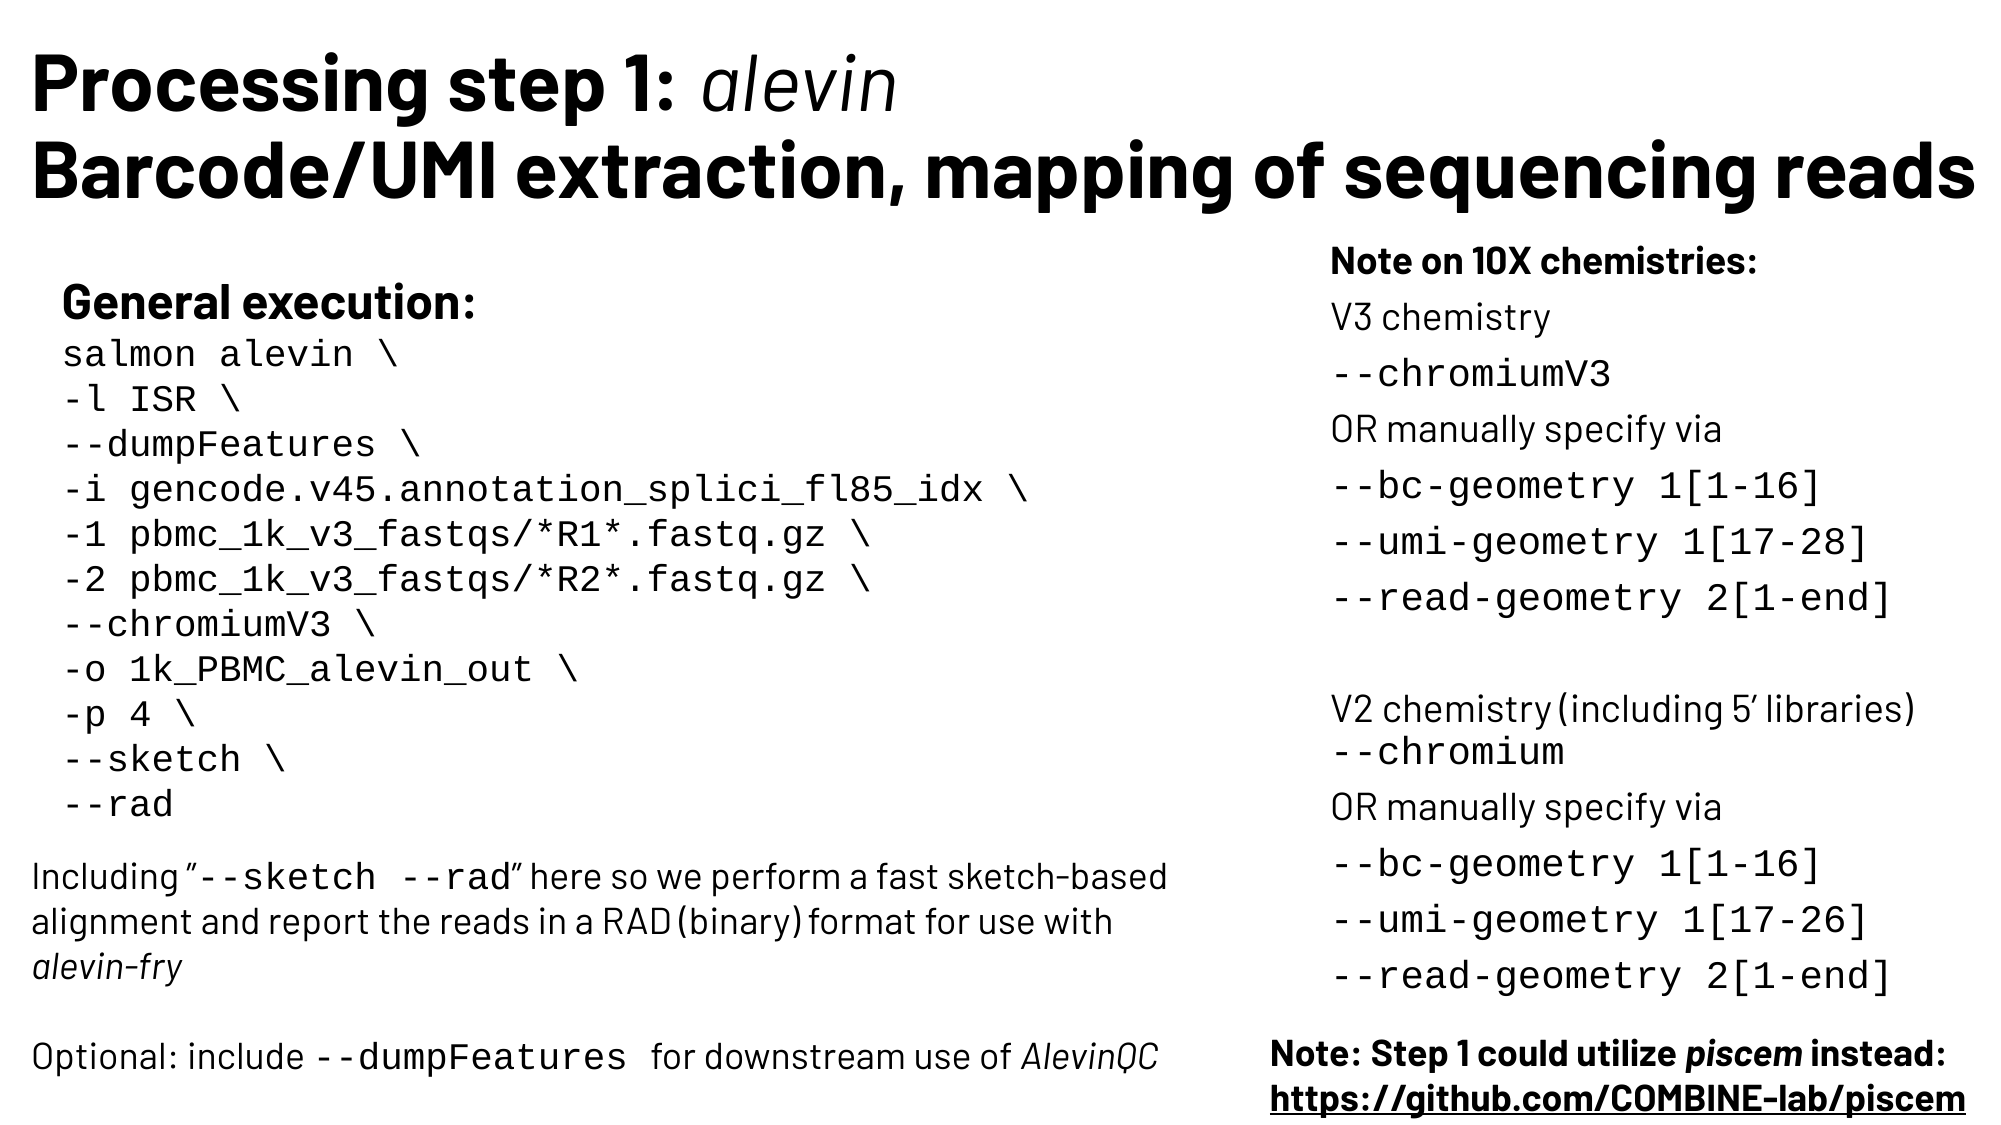

# Processing step 1: alevin Barcode/UMI extraction, mapping of sequencing reads
Note on 10X chemistries:
V3 chemistry
--chromiumV3
OR manually specify via
--bc-geometry 1[1-16]
--umi-geometry 1[17-28]
--read-geometry 2[1-end]

V2 chemistry (including 5’ libraries)
--chromium
OR manually specify via
--bc-geometry 1[1-16]
--umi-geometry 1[17-26]
--read-geometry 2[1-end]
General execution:
salmon alevin \
-l ISR \
--dumpFeatures \
-i gencode.v45.annotation_splici_fl85_idx \
-1 pbmc_1k_v3_fastqs/*R1*.fastq.gz \
-2 pbmc_1k_v3_fastqs/*R2*.fastq.gz \
--chromiumV3 \
-o 1k_PBMC_alevin_out \
-p 4 \
--sketch \
--rad

Including ”--sketch --rad” here so we perform a fast sketch-based alignment and report the reads in a RAD (binary) format for use with alevin-fry

Optional: include --dumpFeatures for downstream use of AlevinQC
Note: Step 1 could utilize piscem instead:
https://github.com/COMBINE-lab/piscem